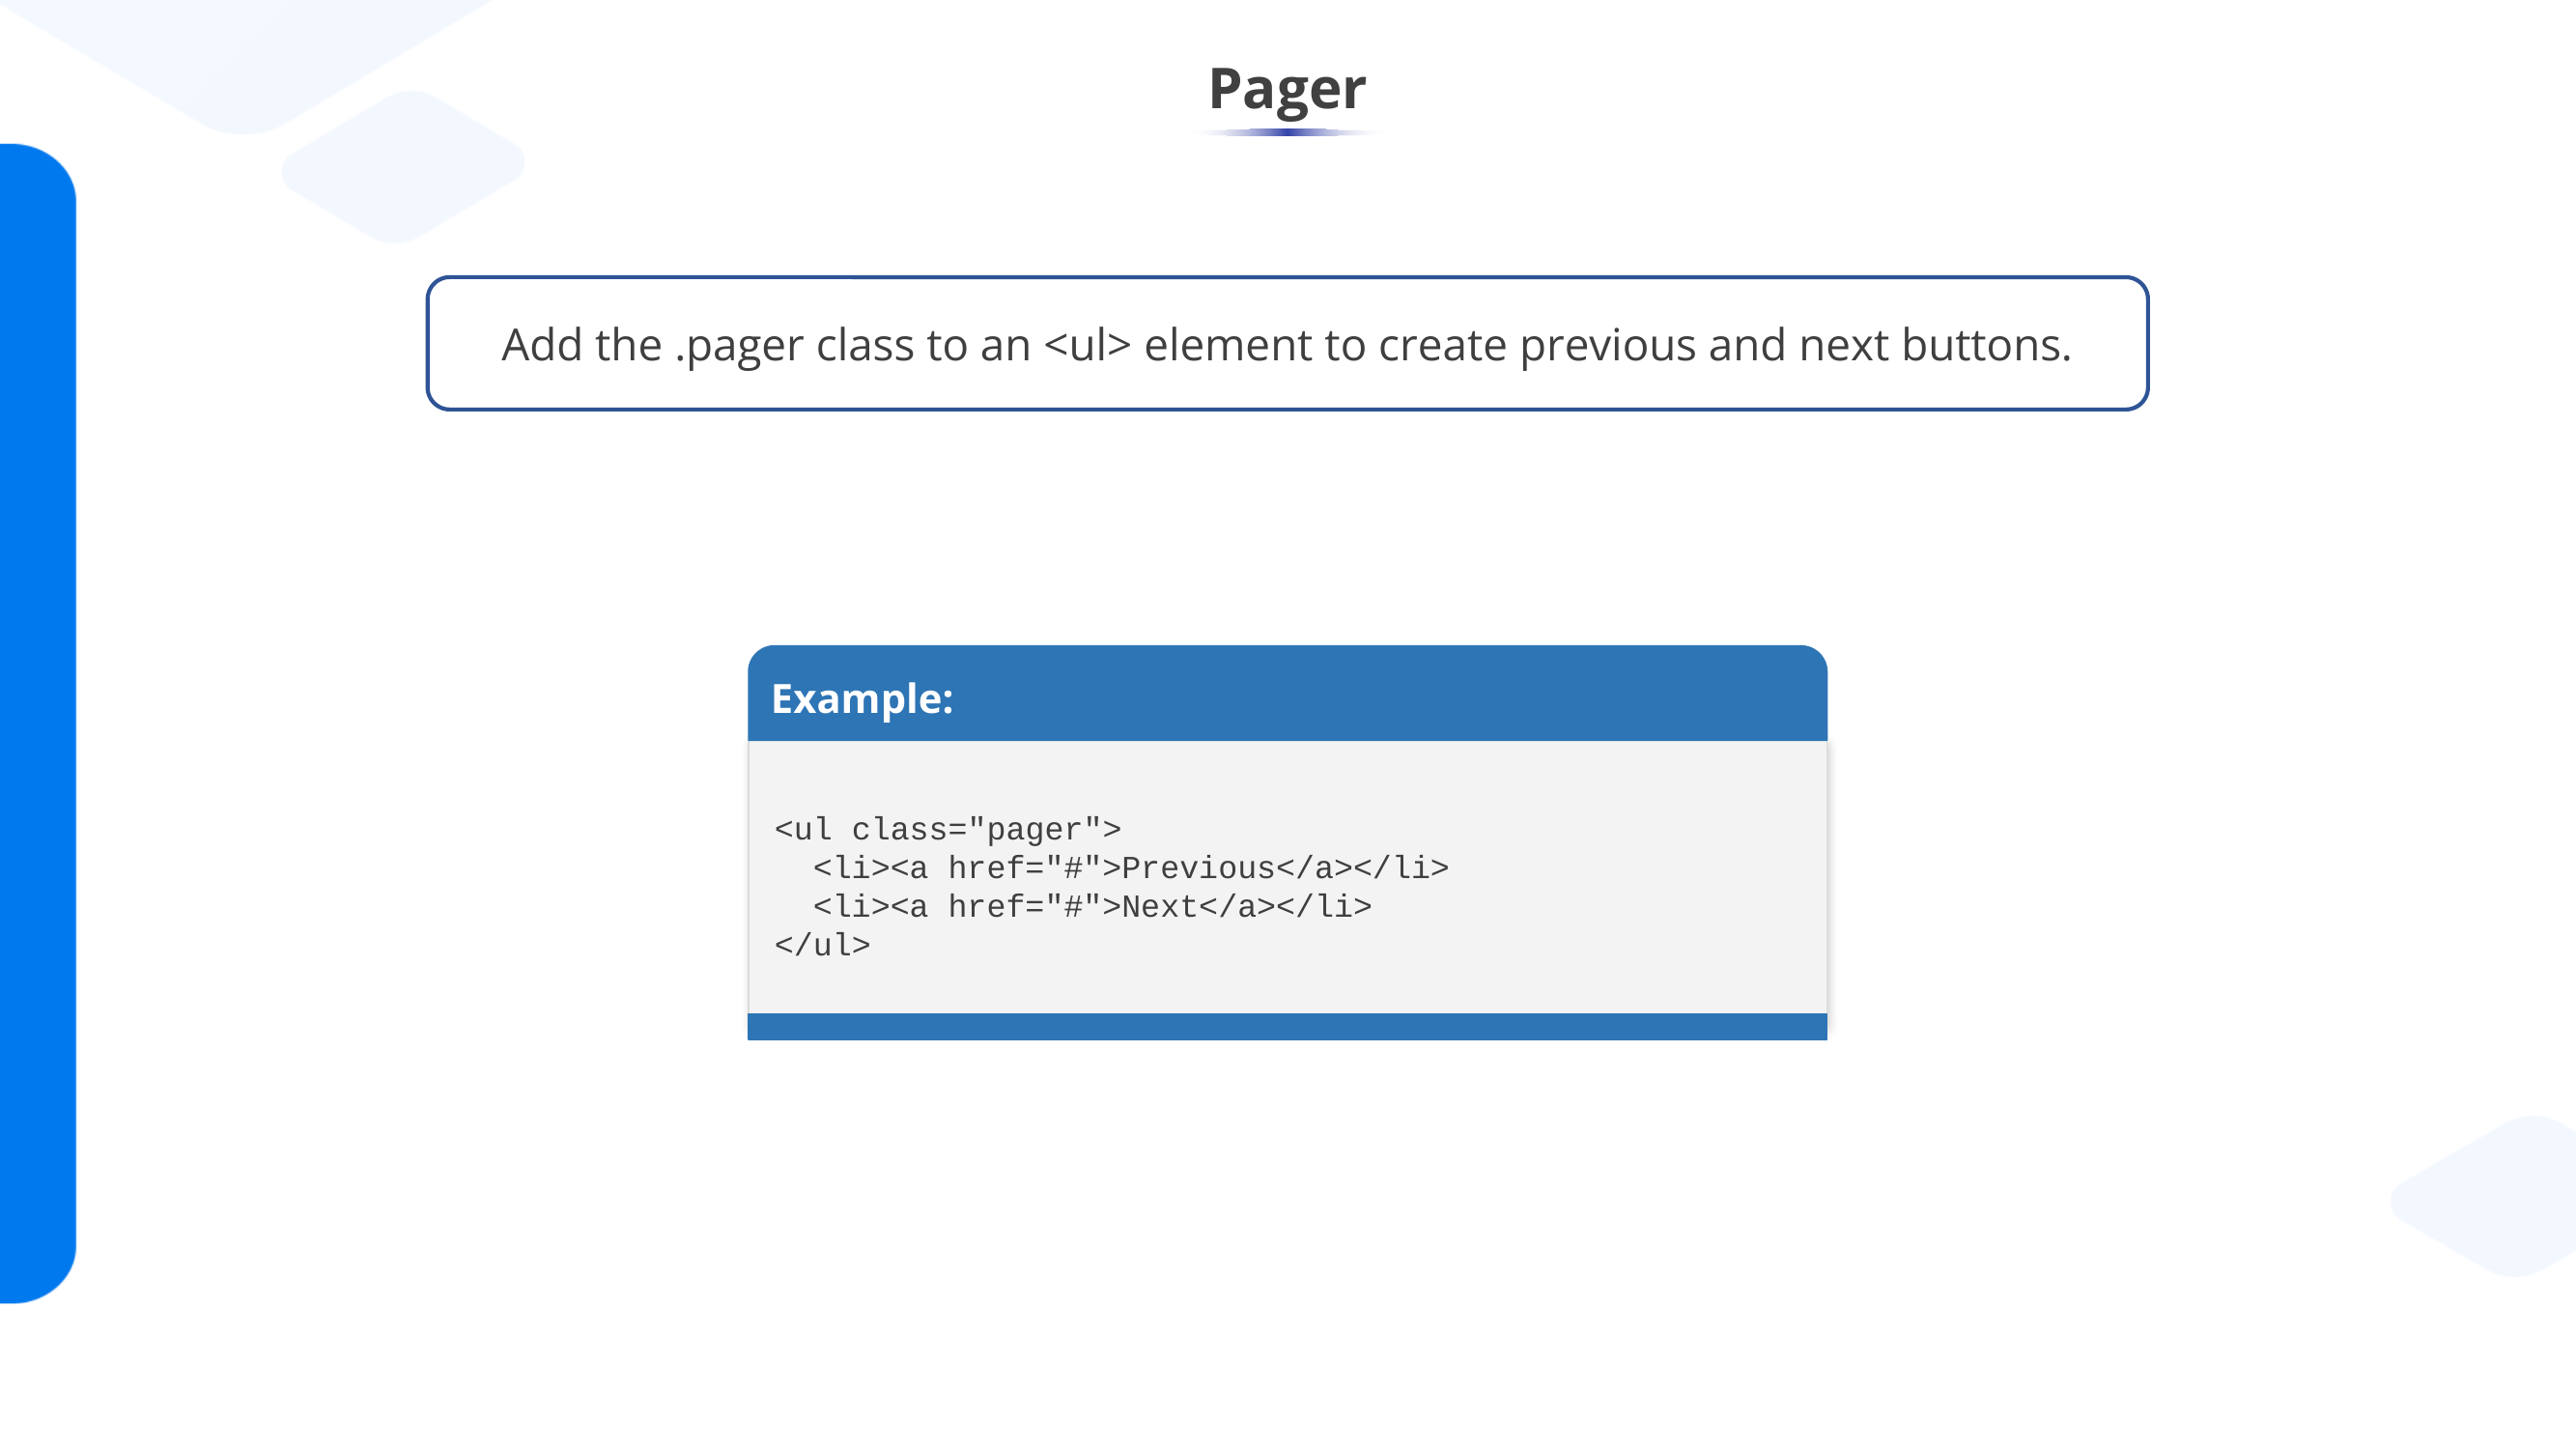

# Pager

Add the .pager class to an <ul> element to create previous and next buttons.
Example:
<ul class="pager">
  <li><a href="#">Previous</a></li>
  <li><a href="#">Next</a></li>
</ul>